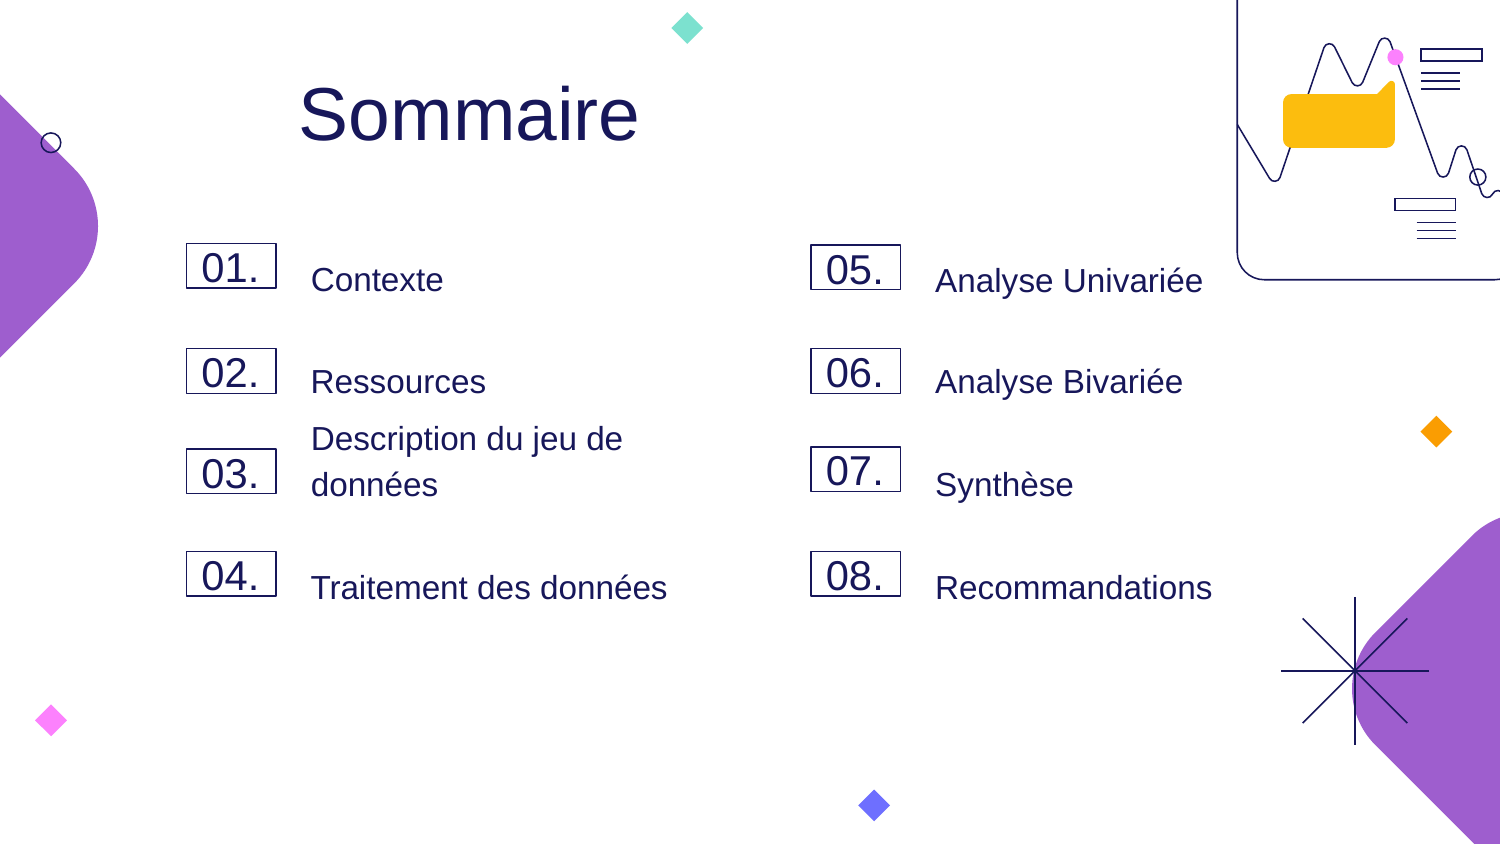

# Sommaire
Contexte
Analyse Univariée
01.
05.
Ressources
Analyse Bivariée
02.
06.
Description du jeu de données
Synthèse
07.
03.
Traitement des données
Recommandations
04.
08.